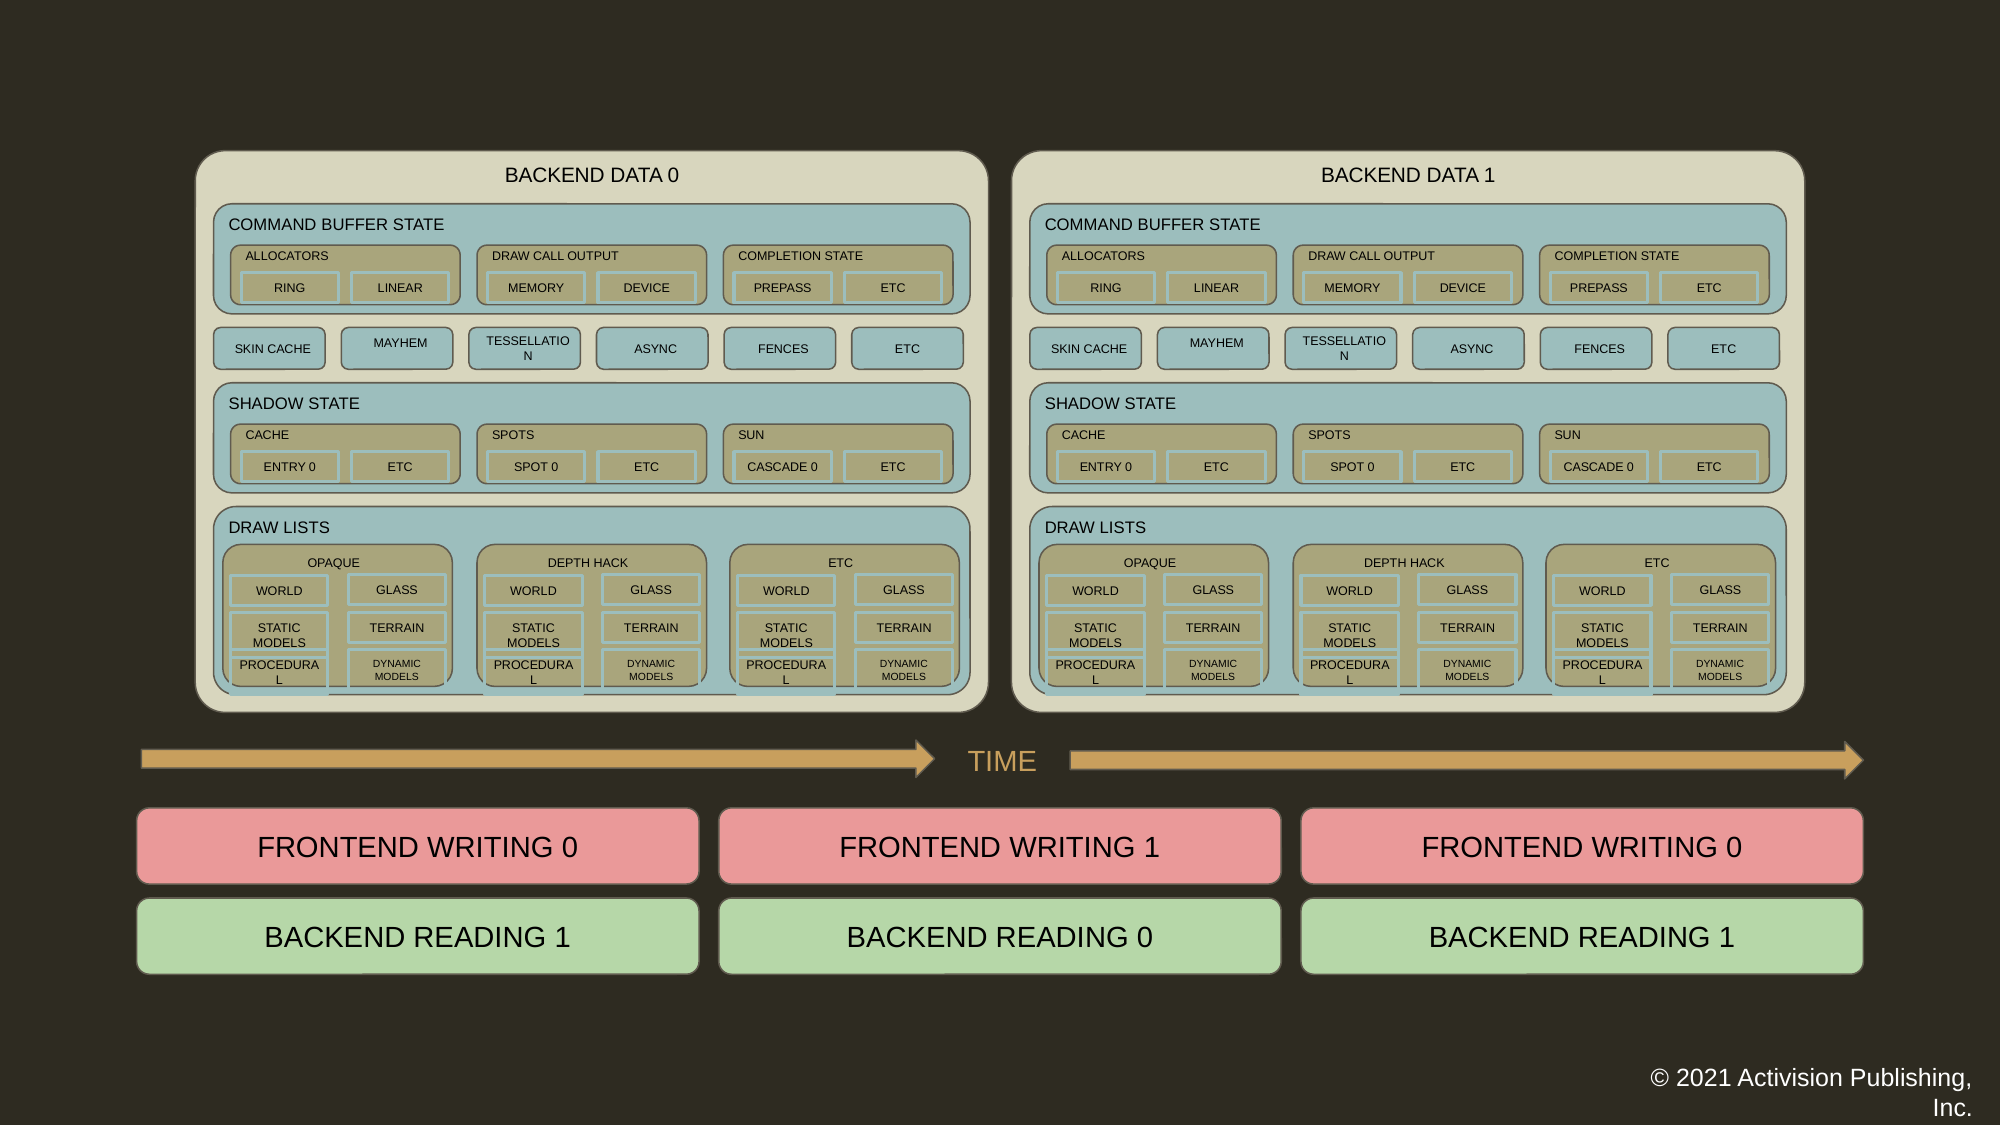

BACKEND DATA 0

COMMAND BUFFER STATE
ALLOCATORS

RING
LINEAR
DRAW CALL OUTPUT

MEMORY
DEVICE
COMPLETION STATE

PREPASS
ETC

SKIN CACHE

MAYHEM

TESSELLATION

ASYNC

FENCES

ETC

SHADOW STATE
CACHE

ENTRY 0
ETC
SPOTS

SPOT 0
ETC
SUN

CASCADE 0
ETC
DRAW LISTS

OPAQUE
WORLD
STATIC MODELS

DEPTH HACK
GLASS
WORLD
TERRAIN
STATIC MODELS
PROCEDURAL
DYNAMIC MODELS

ETC
GLASS
WORLD
TERRAIN
STATIC MODELS
PROCEDURAL
DYNAMIC MODELS
GLASS
TERRAIN
PROCEDURAL
DYNAMIC MODELS

BACKEND DATA 1

COMMAND BUFFER STATE
ALLOCATORS

RING
LINEAR
DRAW CALL OUTPUT

MEMORY
DEVICE
COMPLETION STATE

PREPASS
ETC

SKIN CACHE

MAYHEM

TESSELLATION

ASYNC

FENCES

ETC

SHADOW STATE
CACHE

ENTRY 0
ETC
SPOTS

SPOT 0
ETC
SUN

CASCADE 0
ETC
DRAW LISTS

OPAQUE
WORLD
STATIC MODELS

DEPTH HACK
GLASS
WORLD
TERRAIN
STATIC MODELS
PROCEDURAL
DYNAMIC MODELS

ETC
GLASS
WORLD
TERRAIN
STATIC MODELS
PROCEDURAL
DYNAMIC MODELS
GLASS
TERRAIN
PROCEDURAL
DYNAMIC MODELS
TIME

FRONTEND WRITING 0

FRONTEND WRITING 1

FRONTEND WRITING 0

BACKEND READING 1

BACKEND READING 0

BACKEND READING 1
© 2021 Activision Publishing, Inc.